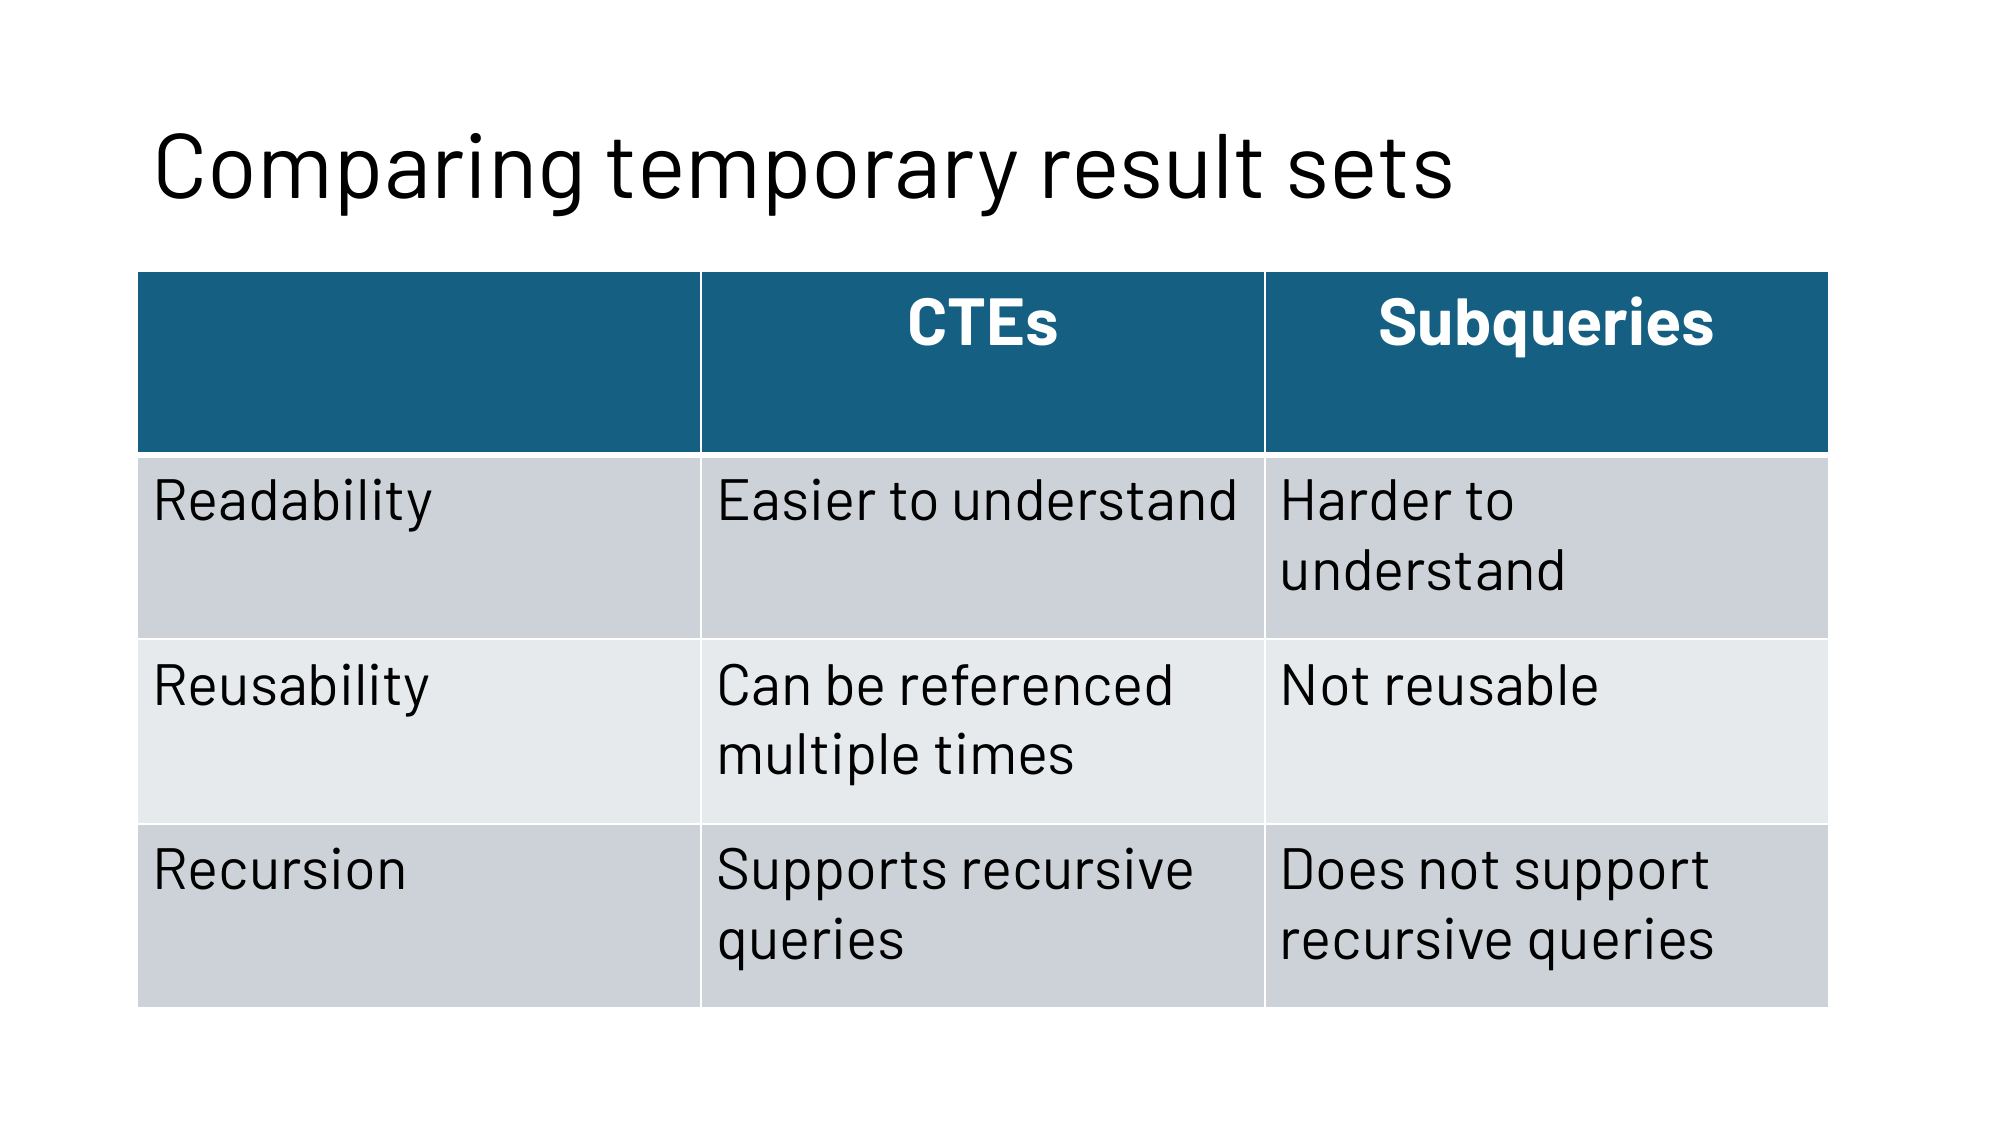

# Comparing temporary result sets
|  | CTEs | Subqueries |
| --- | --- | --- |
| Readability | Easier to understand | Harder to understand |
| Reusability | Can be referenced multiple times | Not reusable |
| Recursion | Supports recursive queries | Does not support recursive queries |